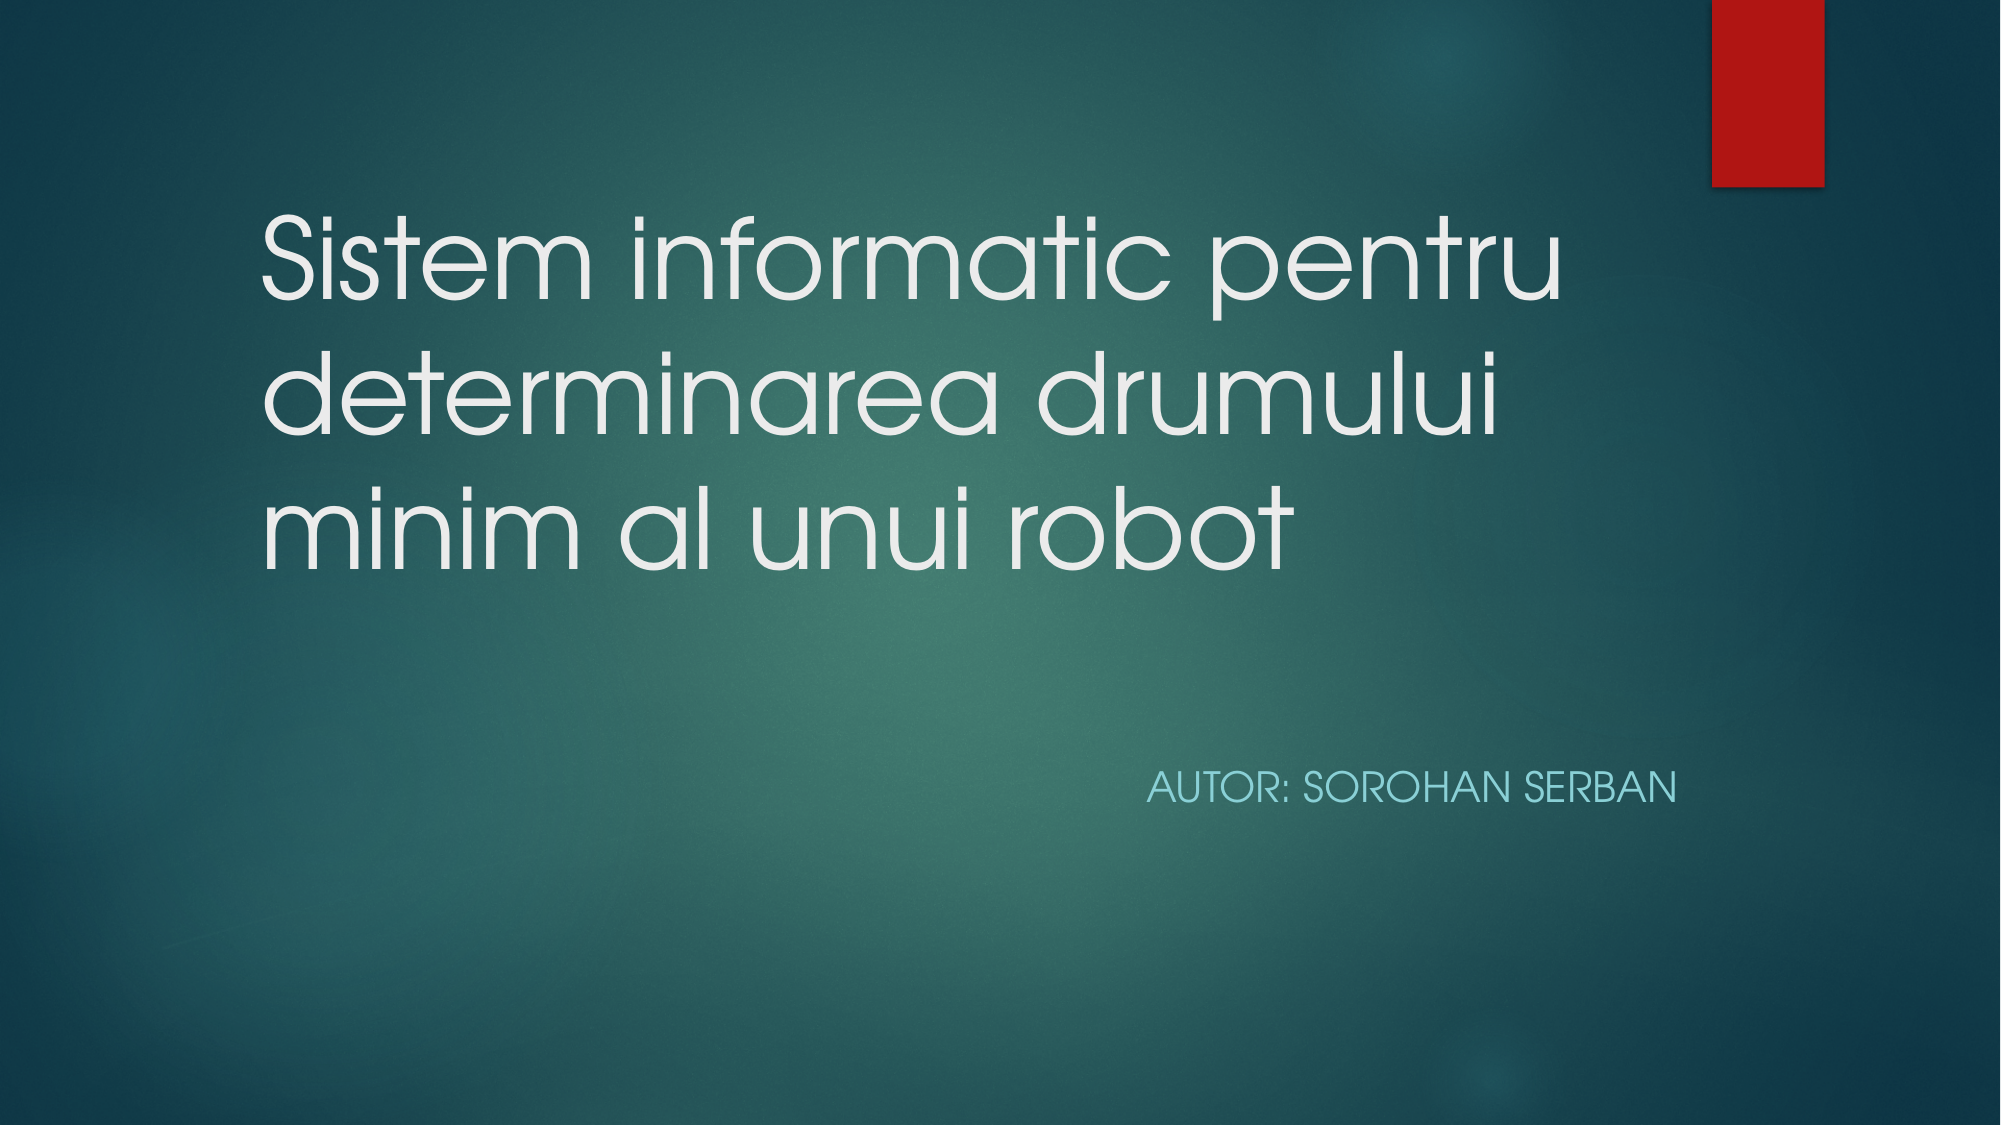

# Sistem informatic pentru determinarea drumului minim al unui robot
Autor: Sorohan Serban